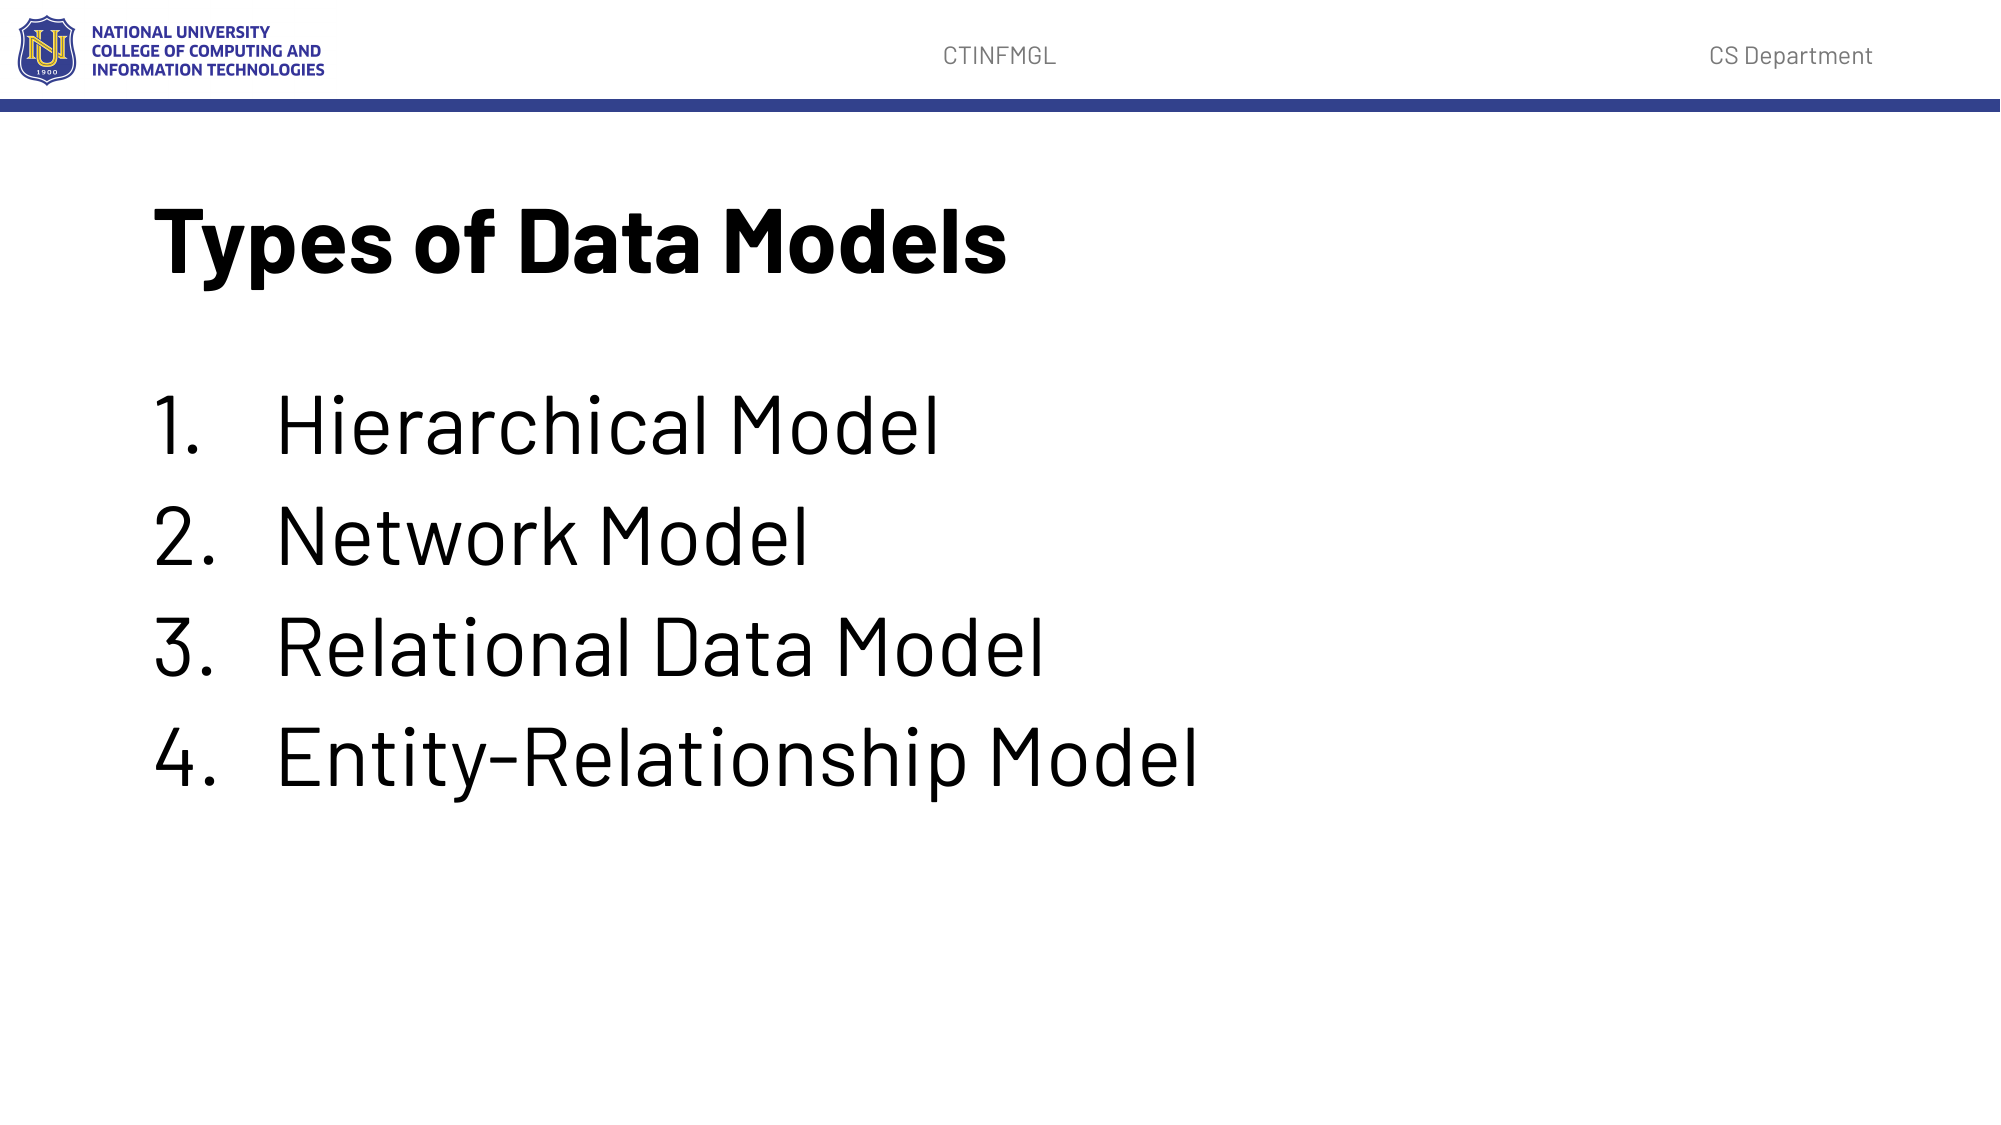

# Types of Data Models
Hierarchical Model
Network Model
Relational Data Model
Entity-Relationship Model